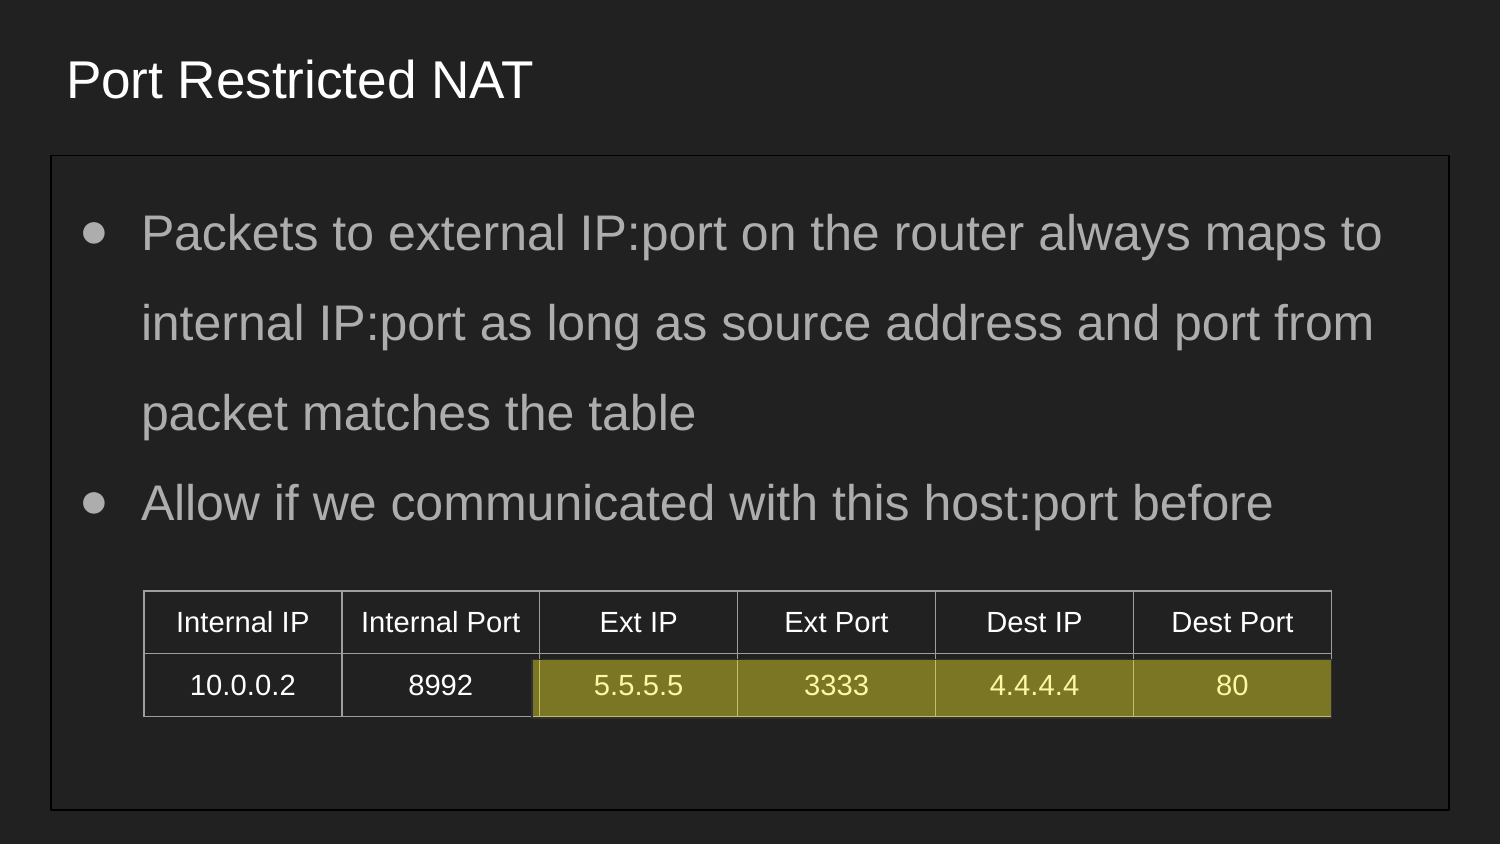

# Port Restricted NAT
Packets to external IP:port on the router always maps to internal IP:port as long as source address and port from packet matches the table
Allow if we communicated with this host:port before
| Internal IP | Internal Port | Ext IP | Ext Port | Dest IP | Dest Port |
| --- | --- | --- | --- | --- | --- |
| 10.0.0.2 | 8992 | 5.5.5.5 | 3333 | 4.4.4.4 | 80 |